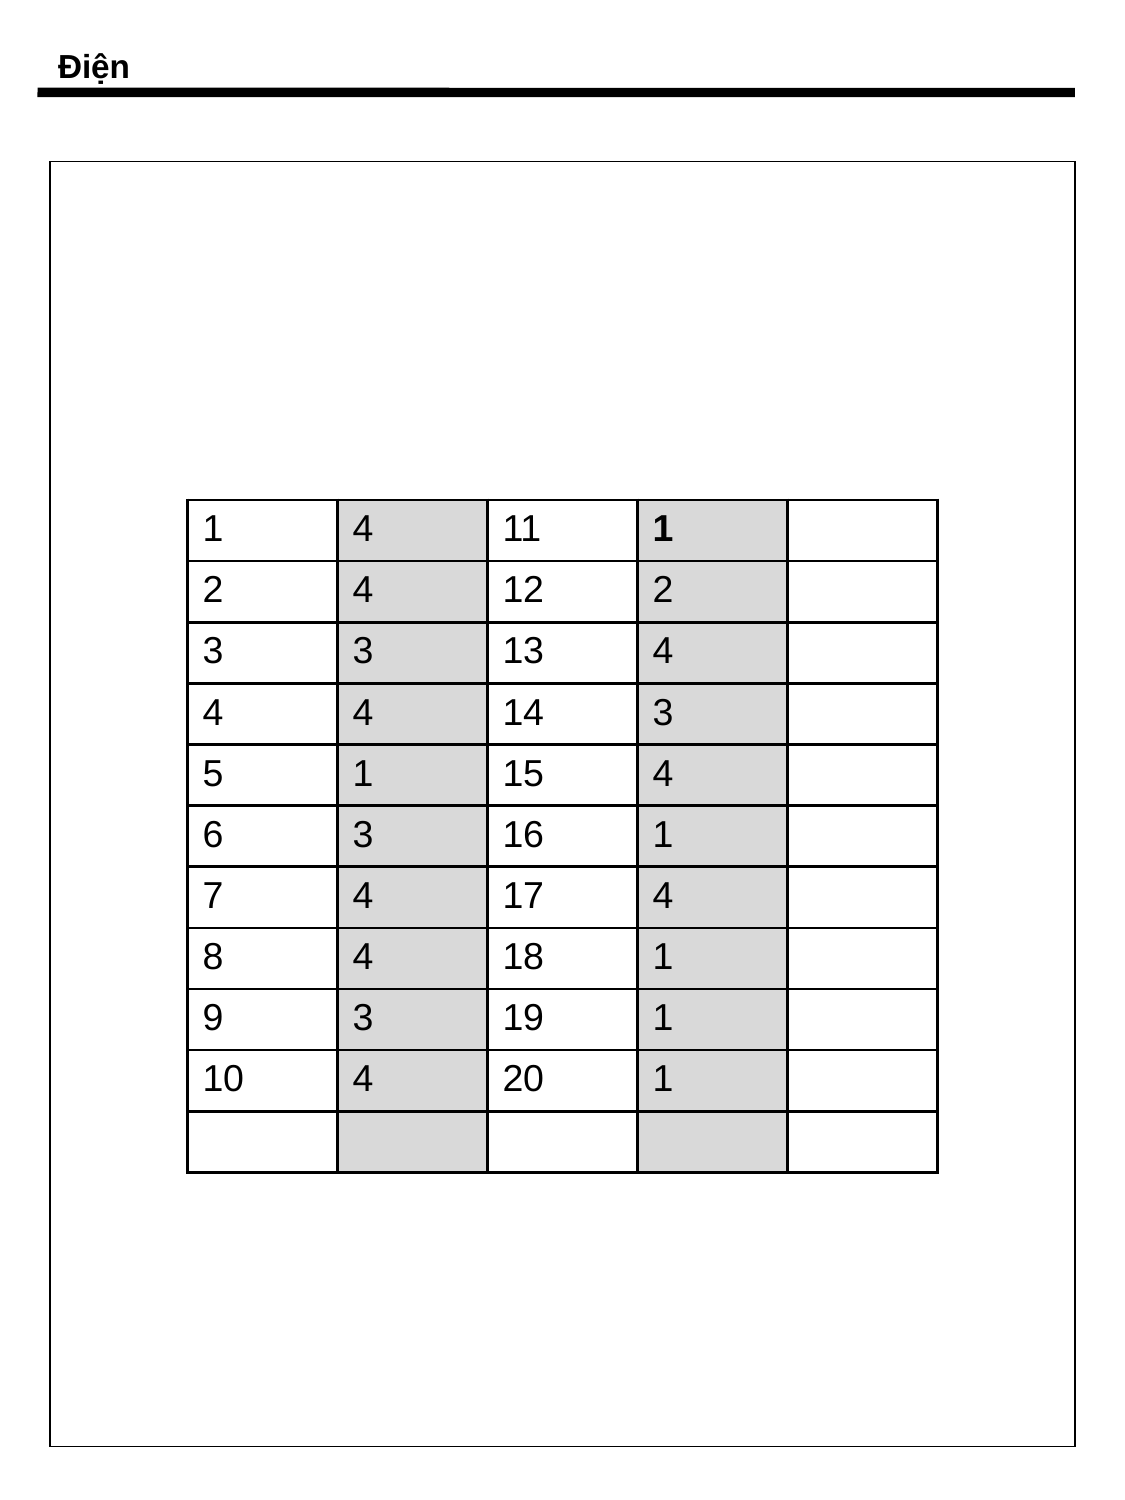

Điện

| 1 | 4 | 11 | 1 |  |
| --- | --- | --- | --- | --- |
| 2 | 4 | 12 | 2 |  |
| 3 | 3 | 13 | 4 |  |
| 4 | 4 | 14 | 3 |  |
| 5 | 1 | 15 | 4 |  |
| 6 | 3 | 16 | 1 |  |
| 7 | 4 | 17 | 4 |  |
| 8 | 4 | 18 | 1 |  |
| 9 | 3 | 19 | 1 |  |
| 10 | 4 | 20 | 1 |  |
|  |  |  |  |  |